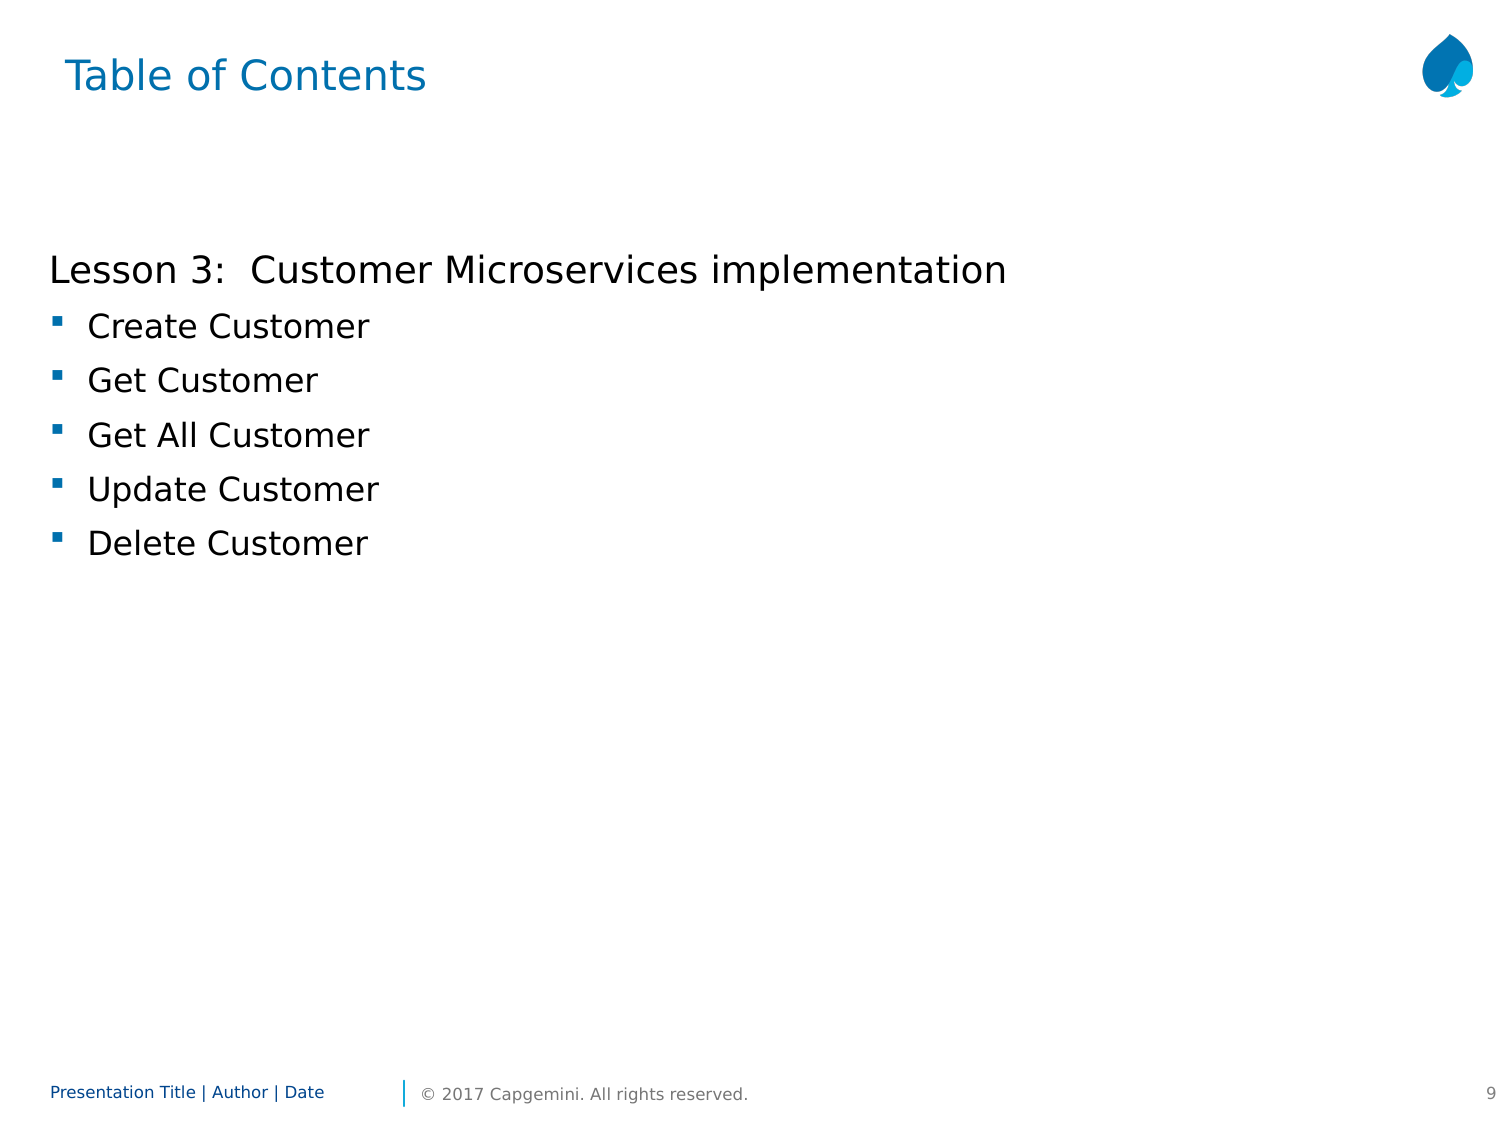

Table of Contents
Lesson 3:  Customer Microservices implementation
Create Customer
Get Customer
Get All Customer
Update Customer
Delete Customer